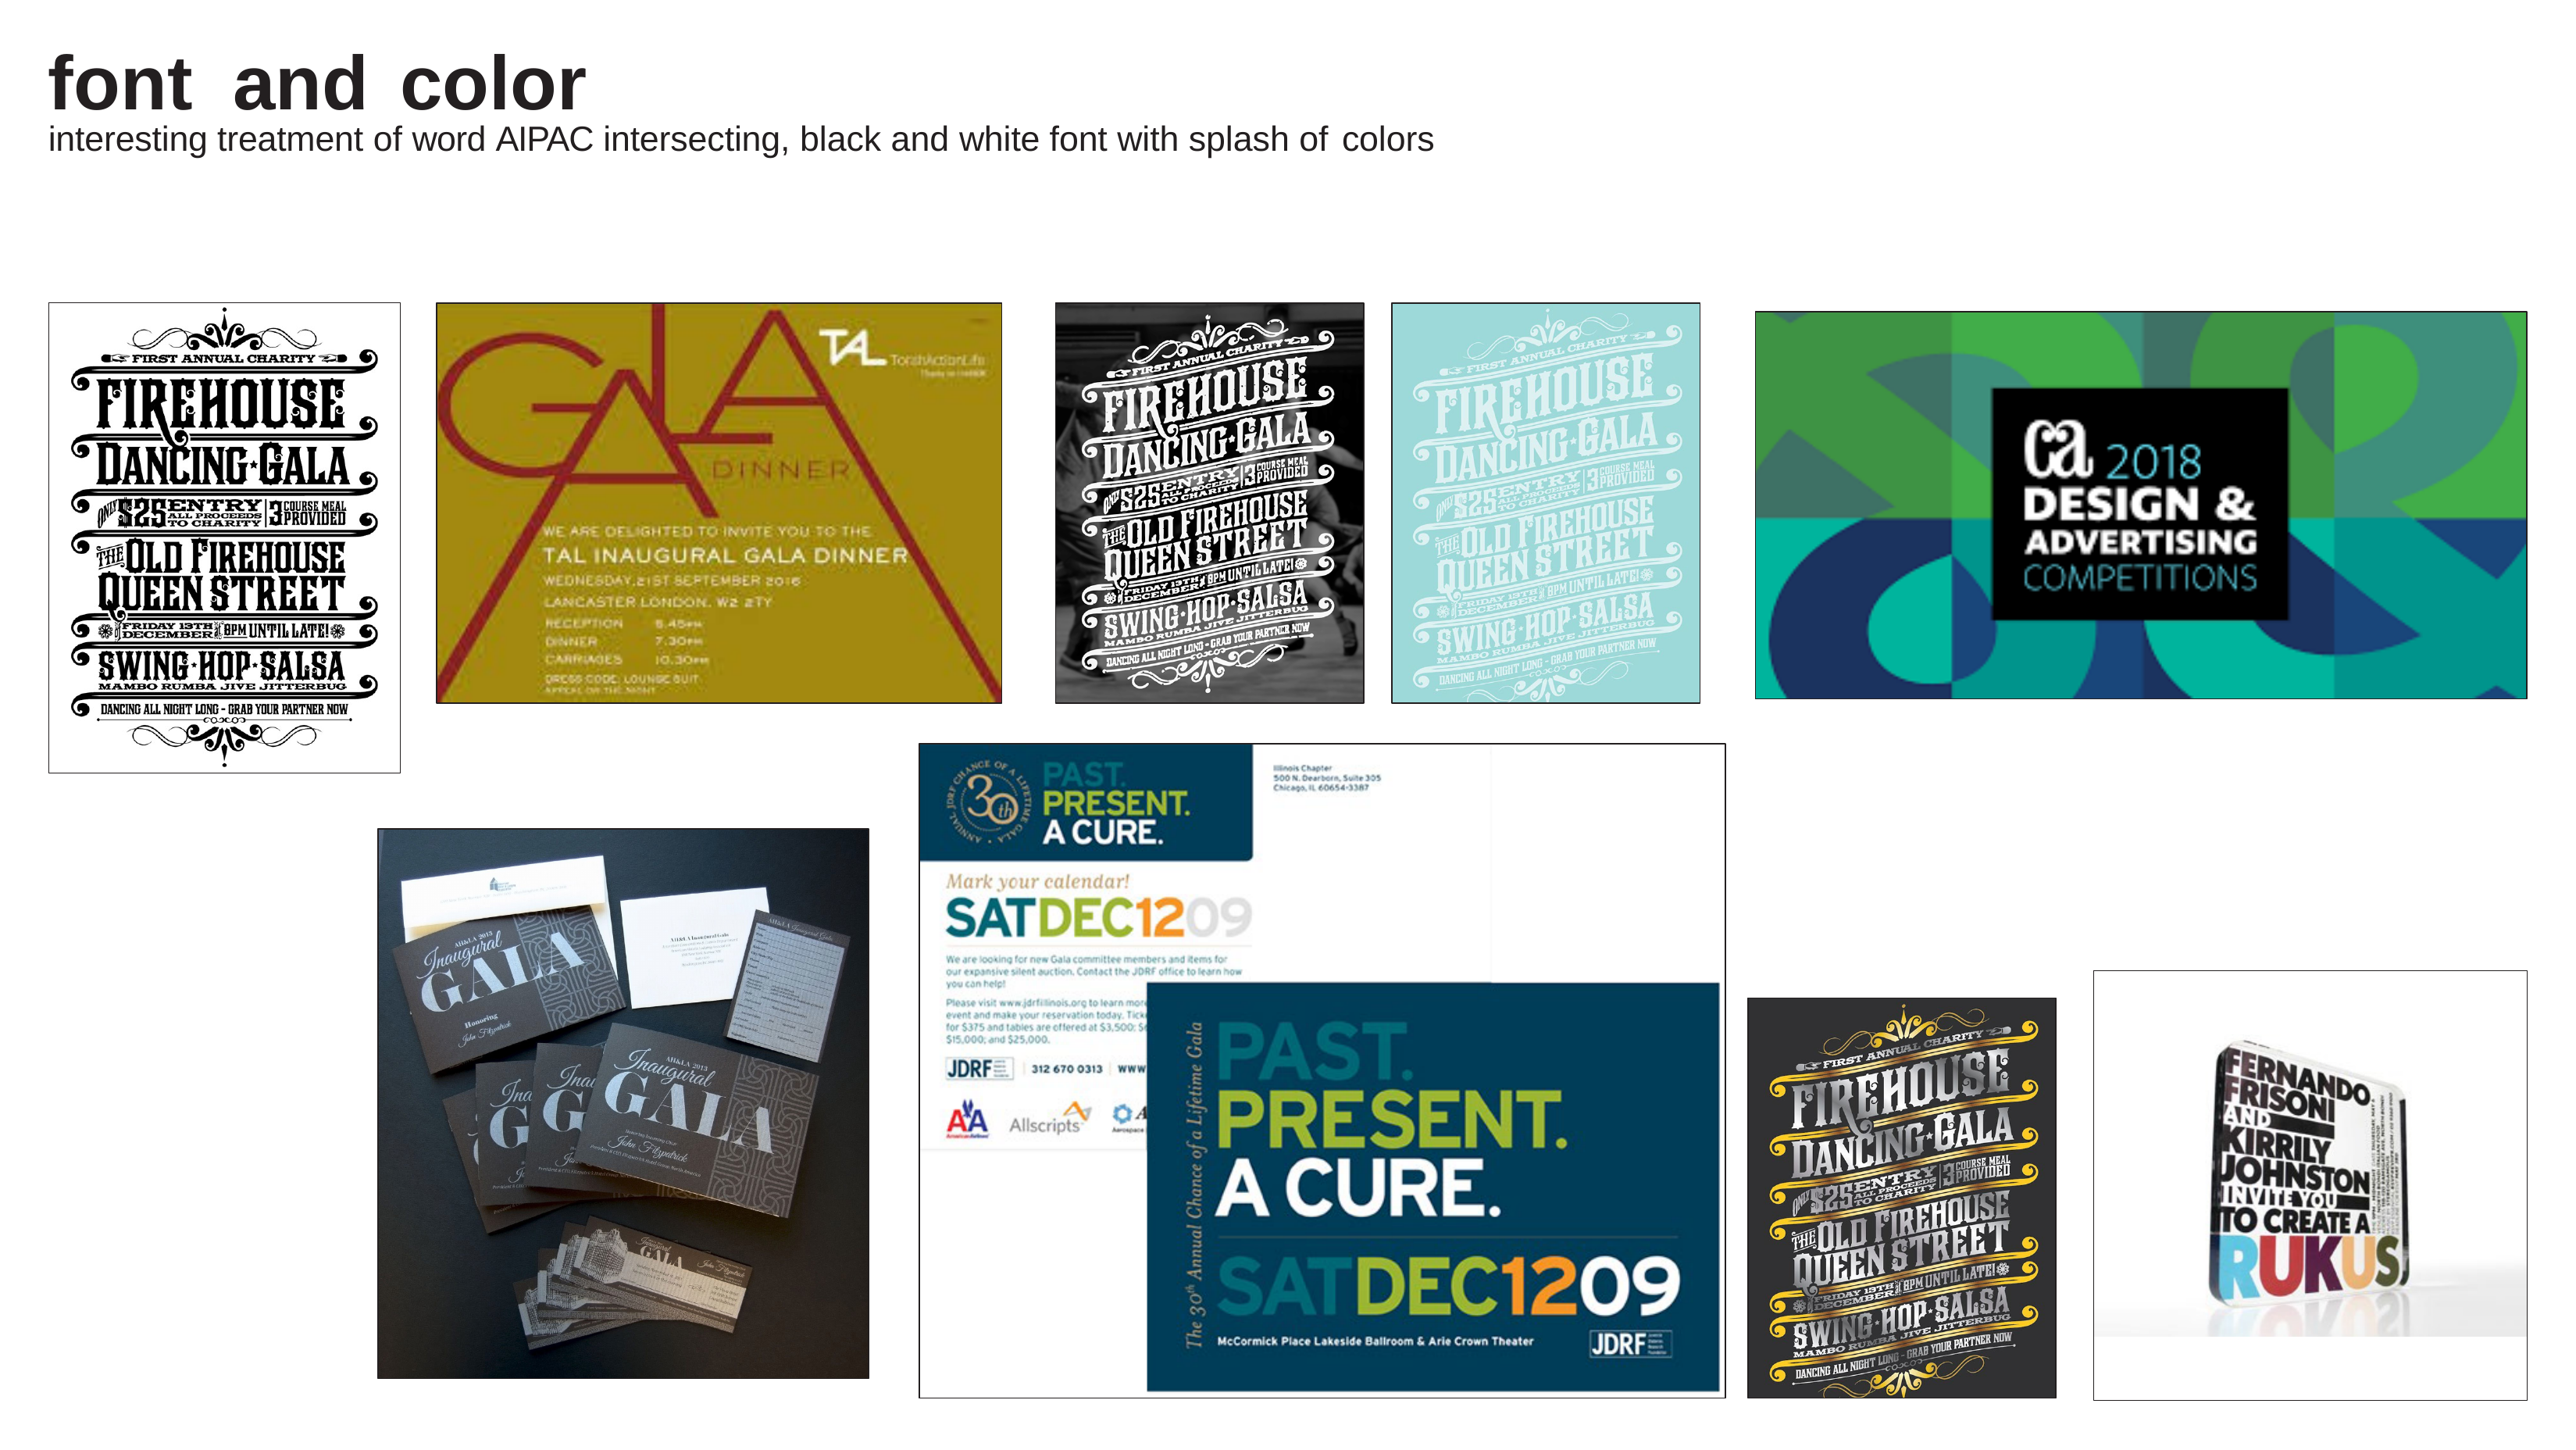

# font	and	color
interesting treatment of word AIPAC intersecting, black and white font with splash of colors